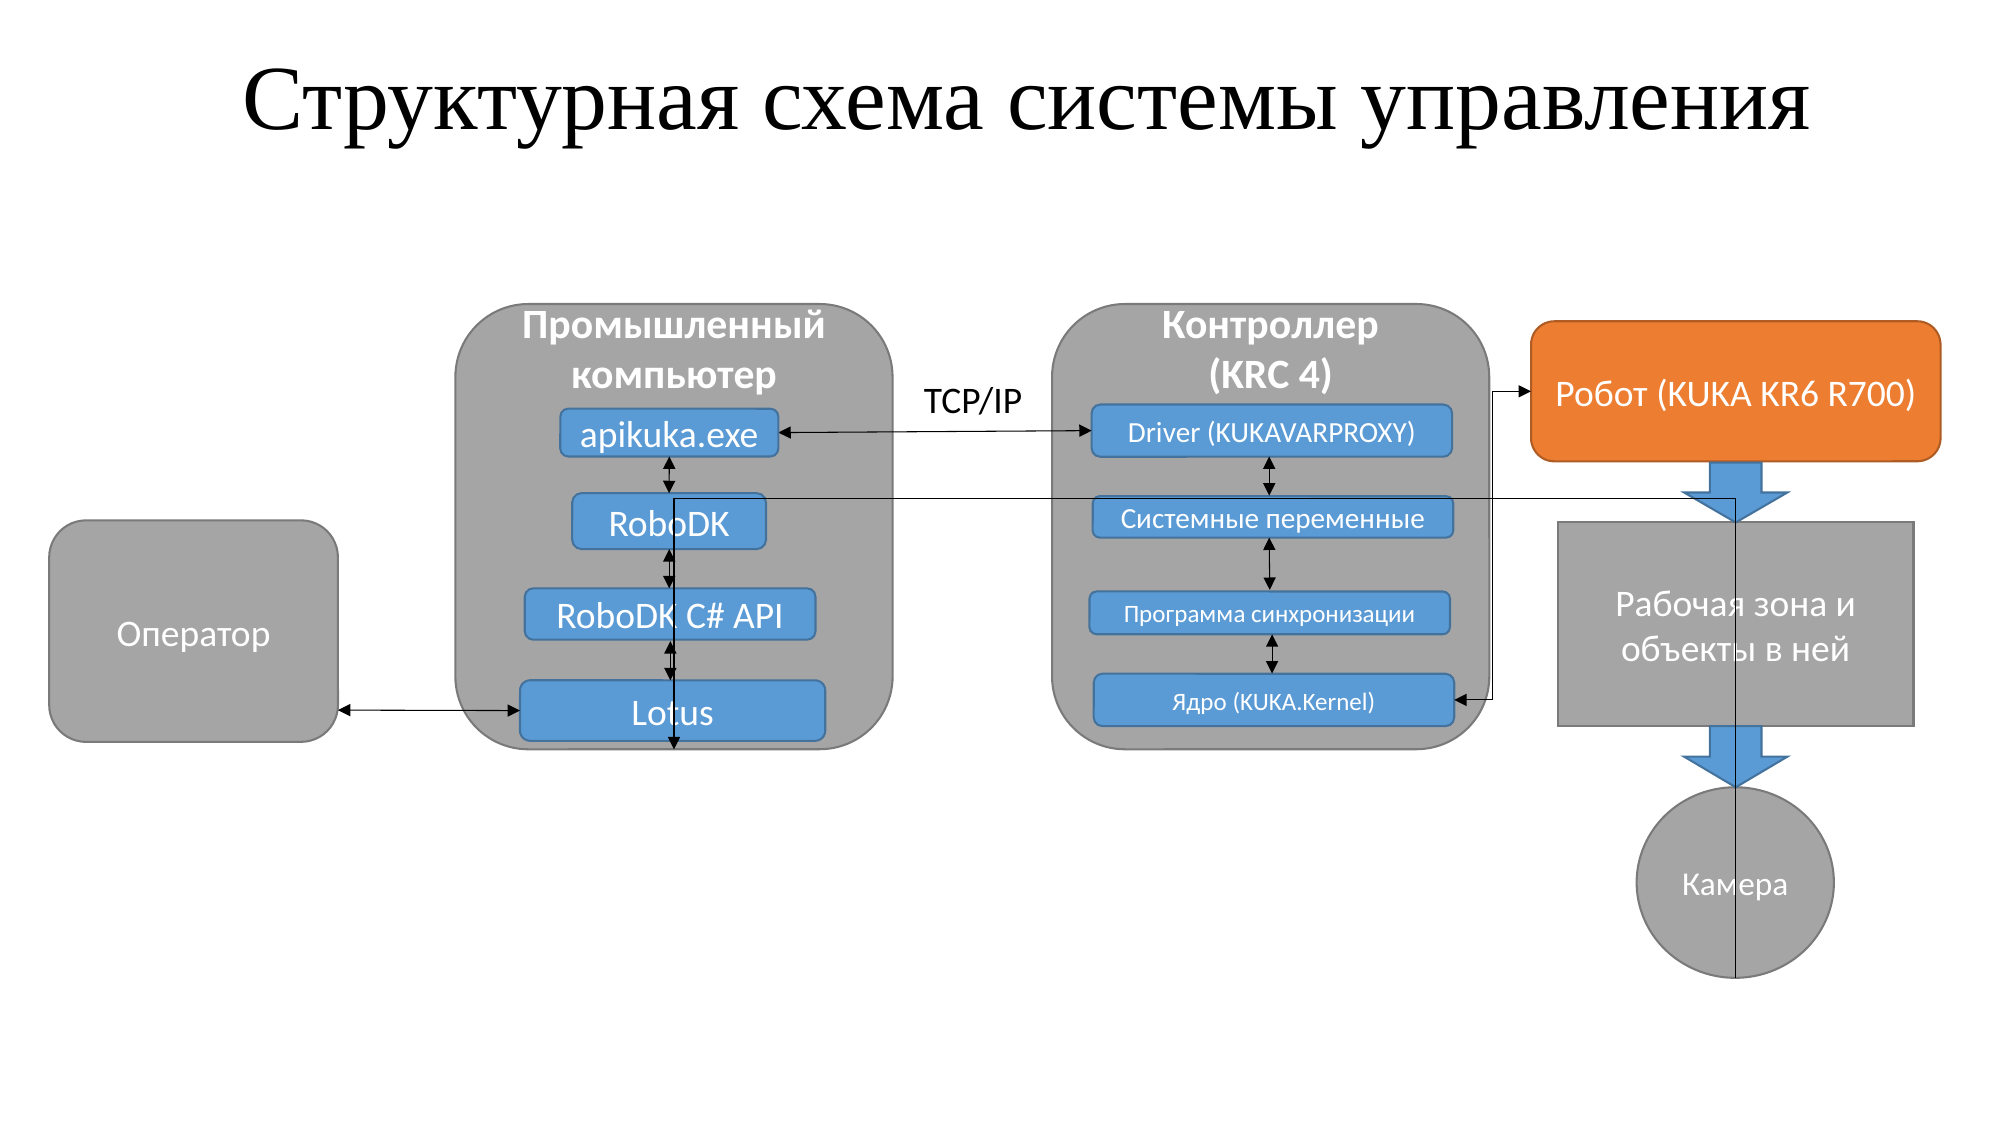

# Структурная схема системы управления
Промышленный компьютер

Контроллер
(KRC 4)

Робот (KUKA KR6 R700)
TCP/IP
Driver (KUKAVARPROXY)
apikuka.exe

RoboDK
Системные переменные
Оператор
Рабочая зона и объекты в ней
RoboDK C# API
Программа синхронизации
Ядро (KUKA.Kernel)
Lotus

Камера